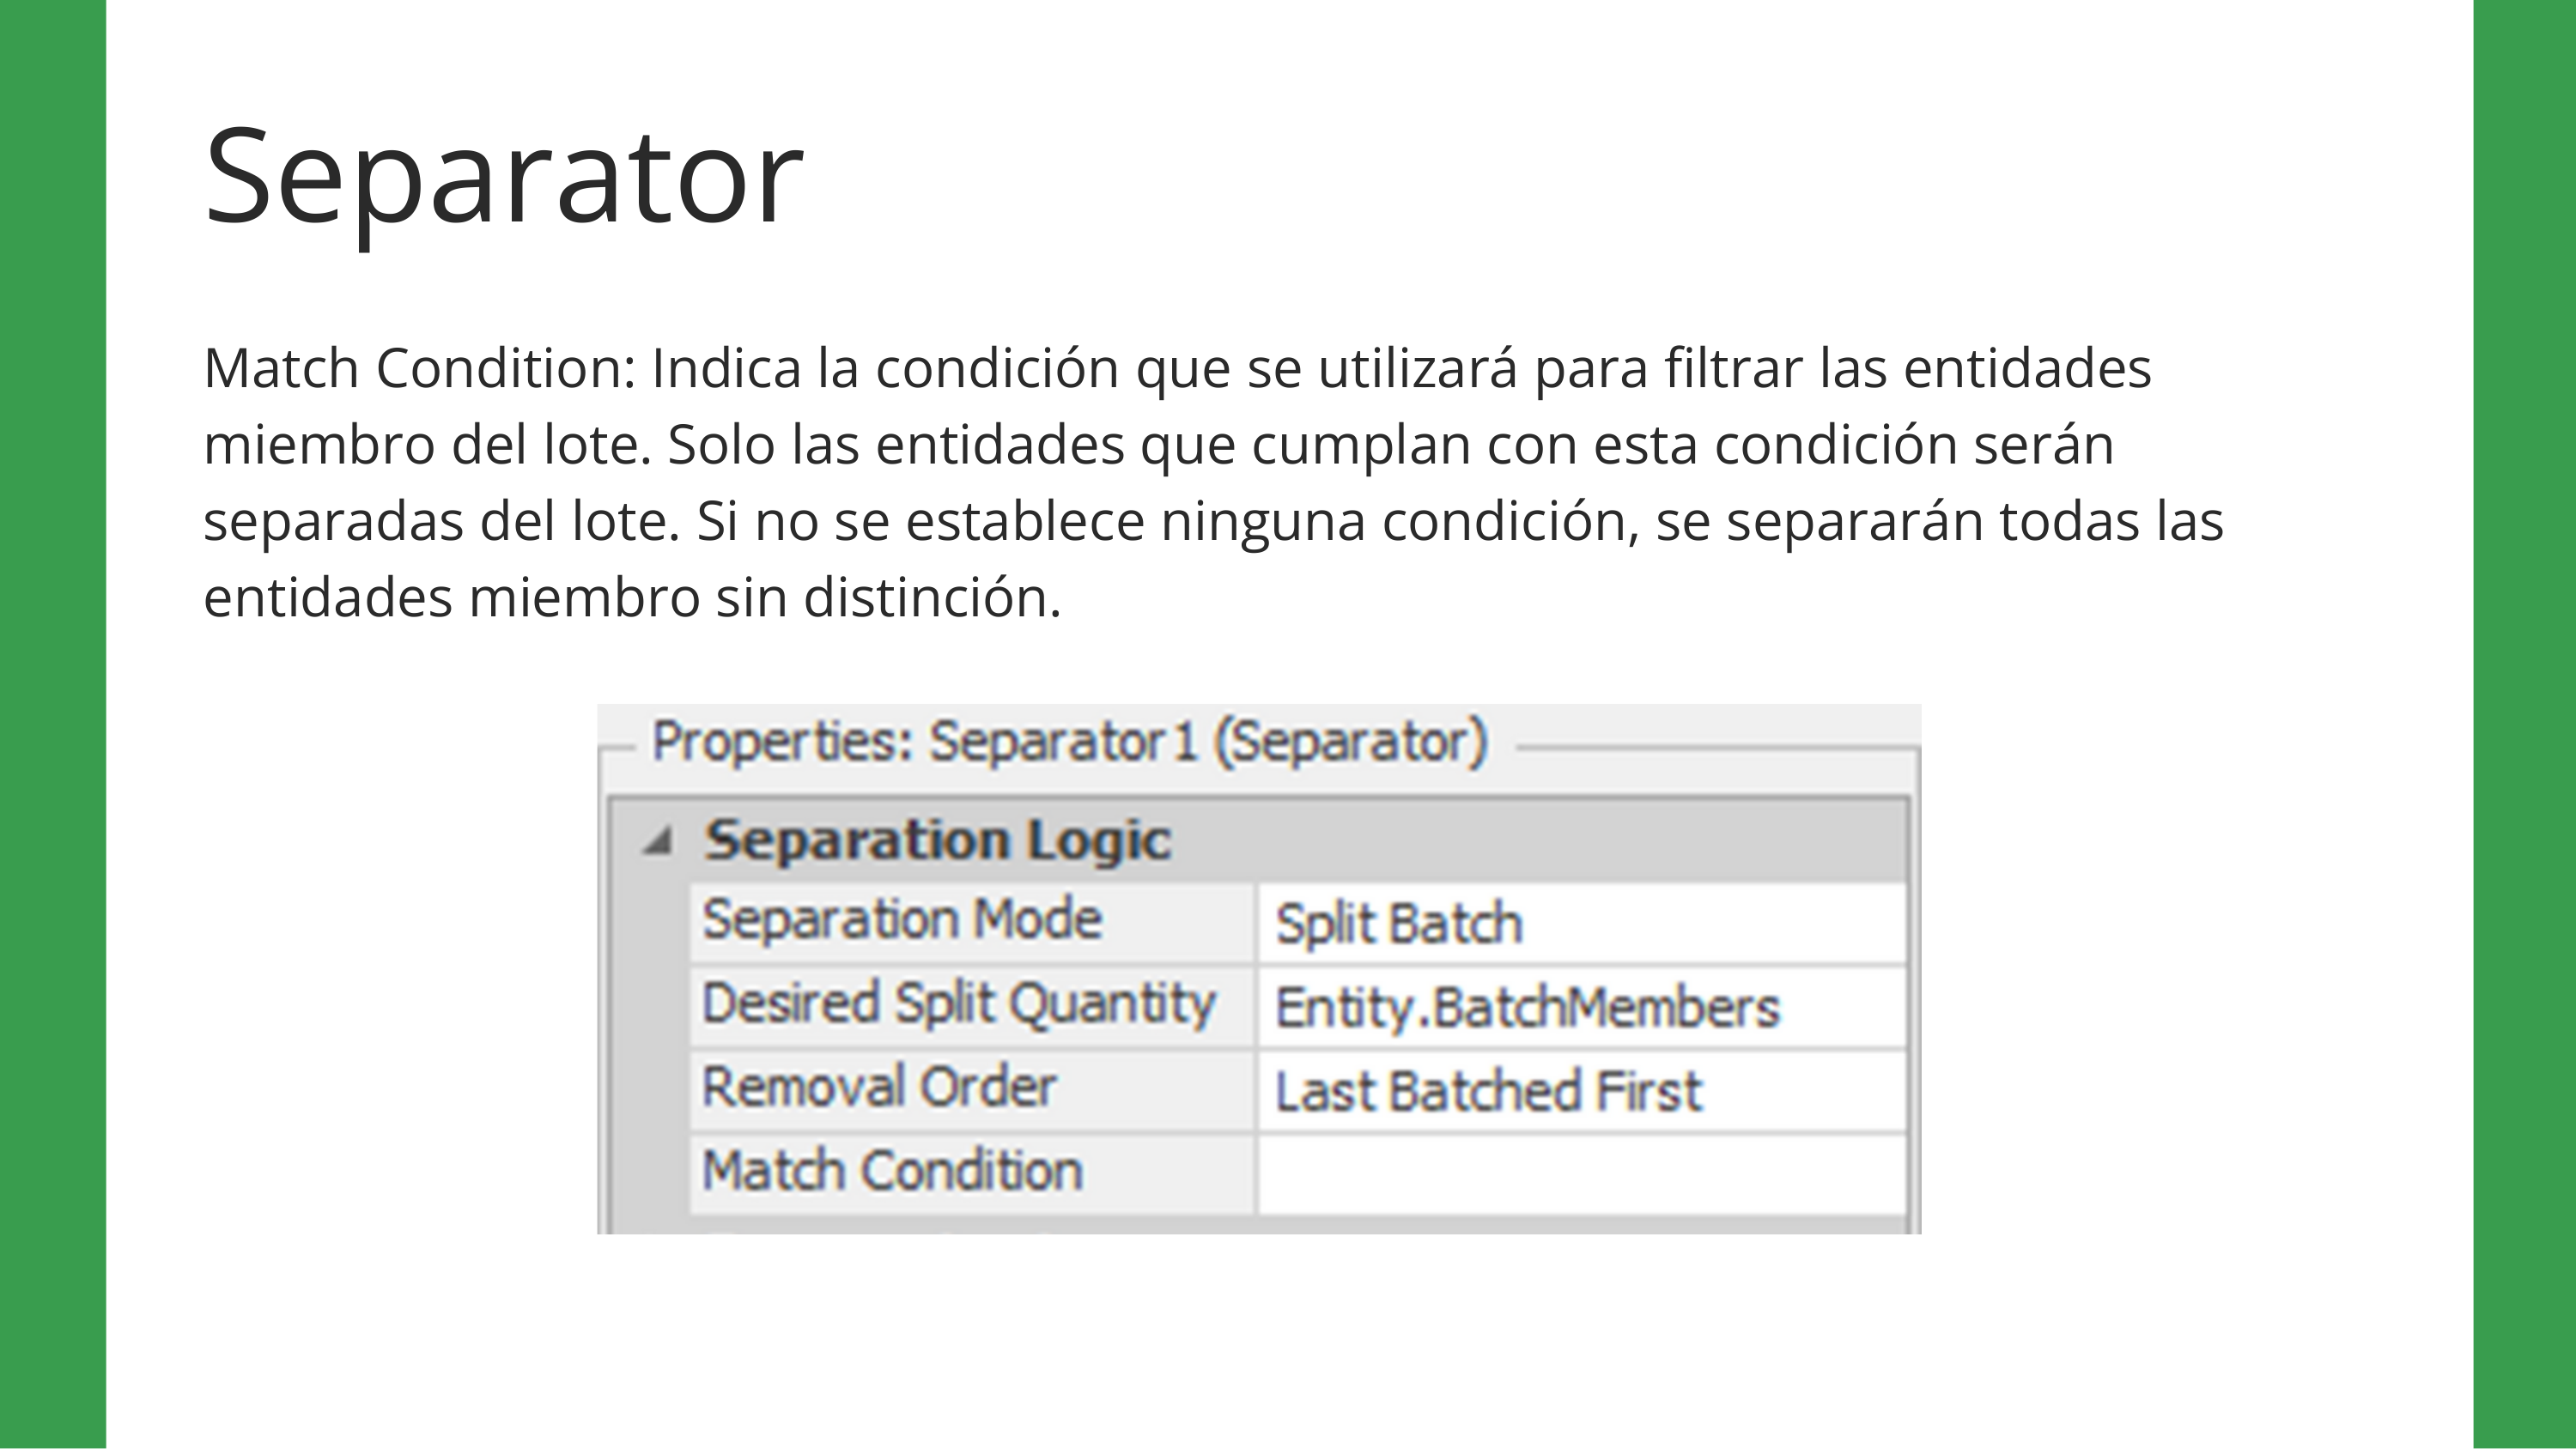

Separator
Match Condition: Indica la condición que se utilizará para filtrar las entidades miembro del lote. Solo las entidades que cumplan con esta condición serán separadas del lote. Si no se establece ninguna condición, se separarán todas las entidades miembro sin distinción.